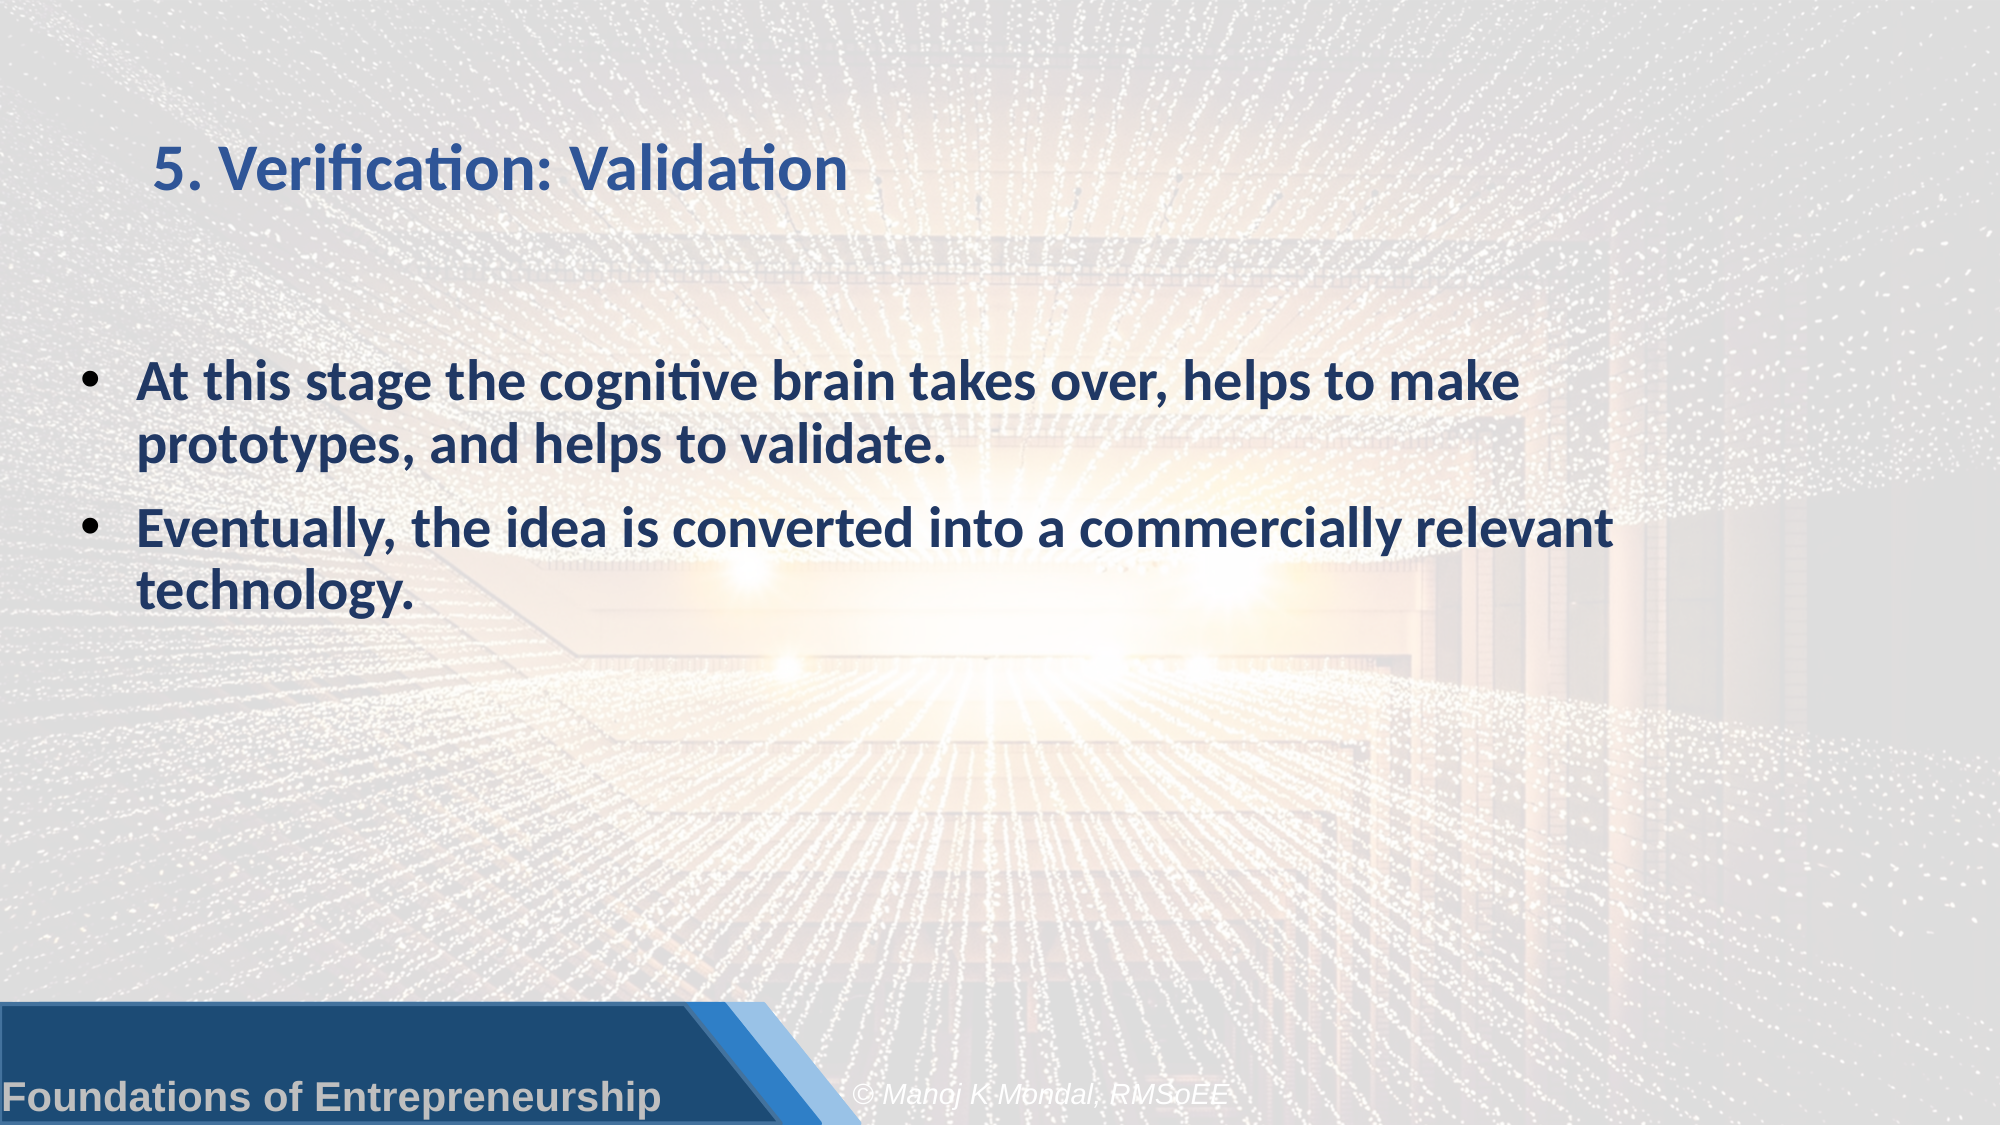

# 5. Verification: Validation
At this stage the cognitive brain takes over, helps to make prototypes, and helps to validate.
Eventually, the idea is converted into a commercially relevant technology.